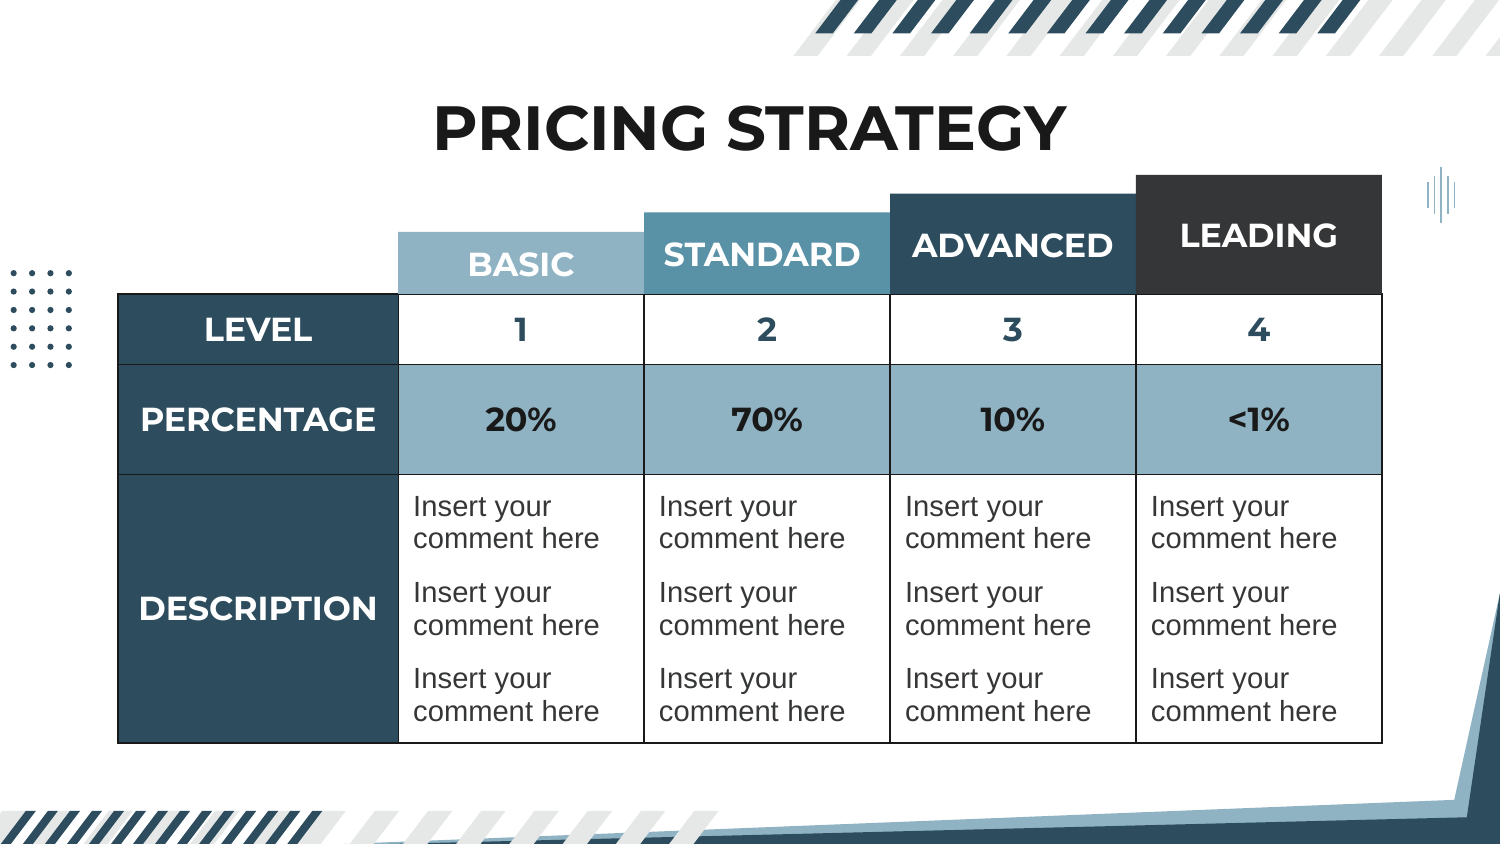

# PRICING STRATEGY
LEADING
ADVANCED
STANDARD
BASIC
| LEVEL | 1 | 2 | 3 | 4 |
| --- | --- | --- | --- | --- |
| PERCENTAGE | 20% | 70% | 10% | <1% |
| DESCRIPTION | Insert your comment here Insert your comment here Insert your comment here | Insert your comment here Insert your comment here Insert your comment here | Insert your comment here Insert your comment here Insert your comment here | Insert your comment here Insert your comment here Insert your comment here |